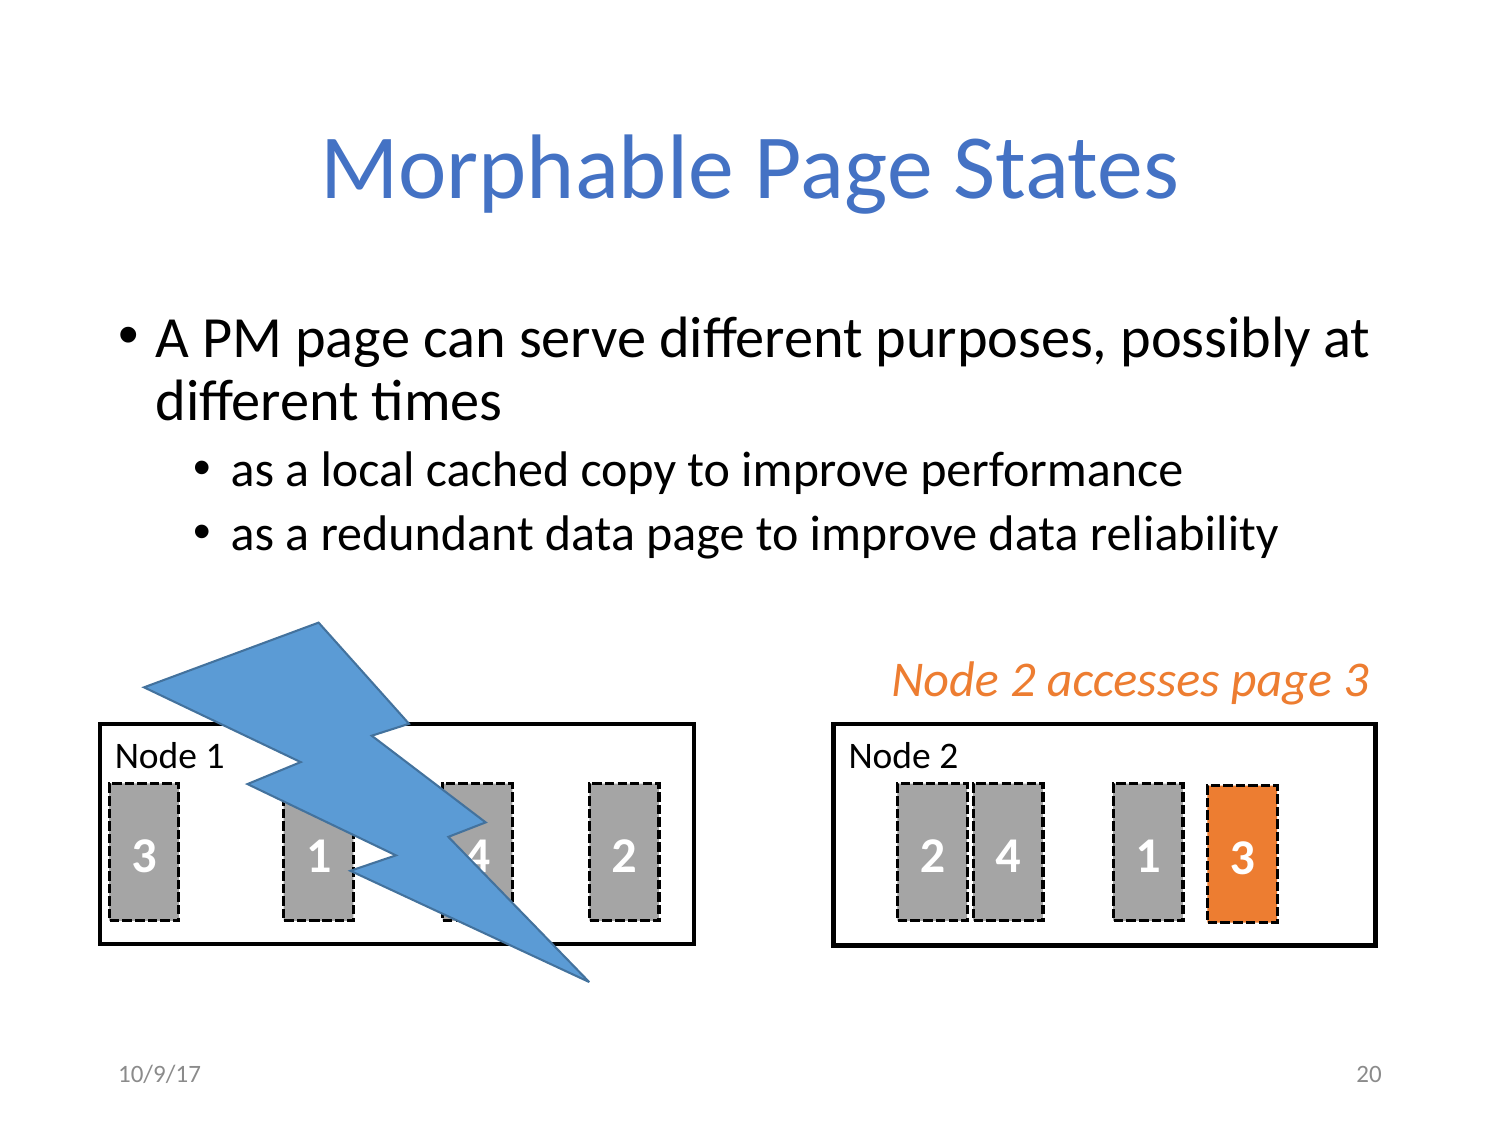

# Morphable Page States
A PM page can serve different purposes, possibly at different times
as a local cached copy to improve performance
as a redundant data page to improve data reliability

Node 2 accesses page 3
Node 1
Node 2
1
3
3
1
4
2
2
4
3
10/9/17
20